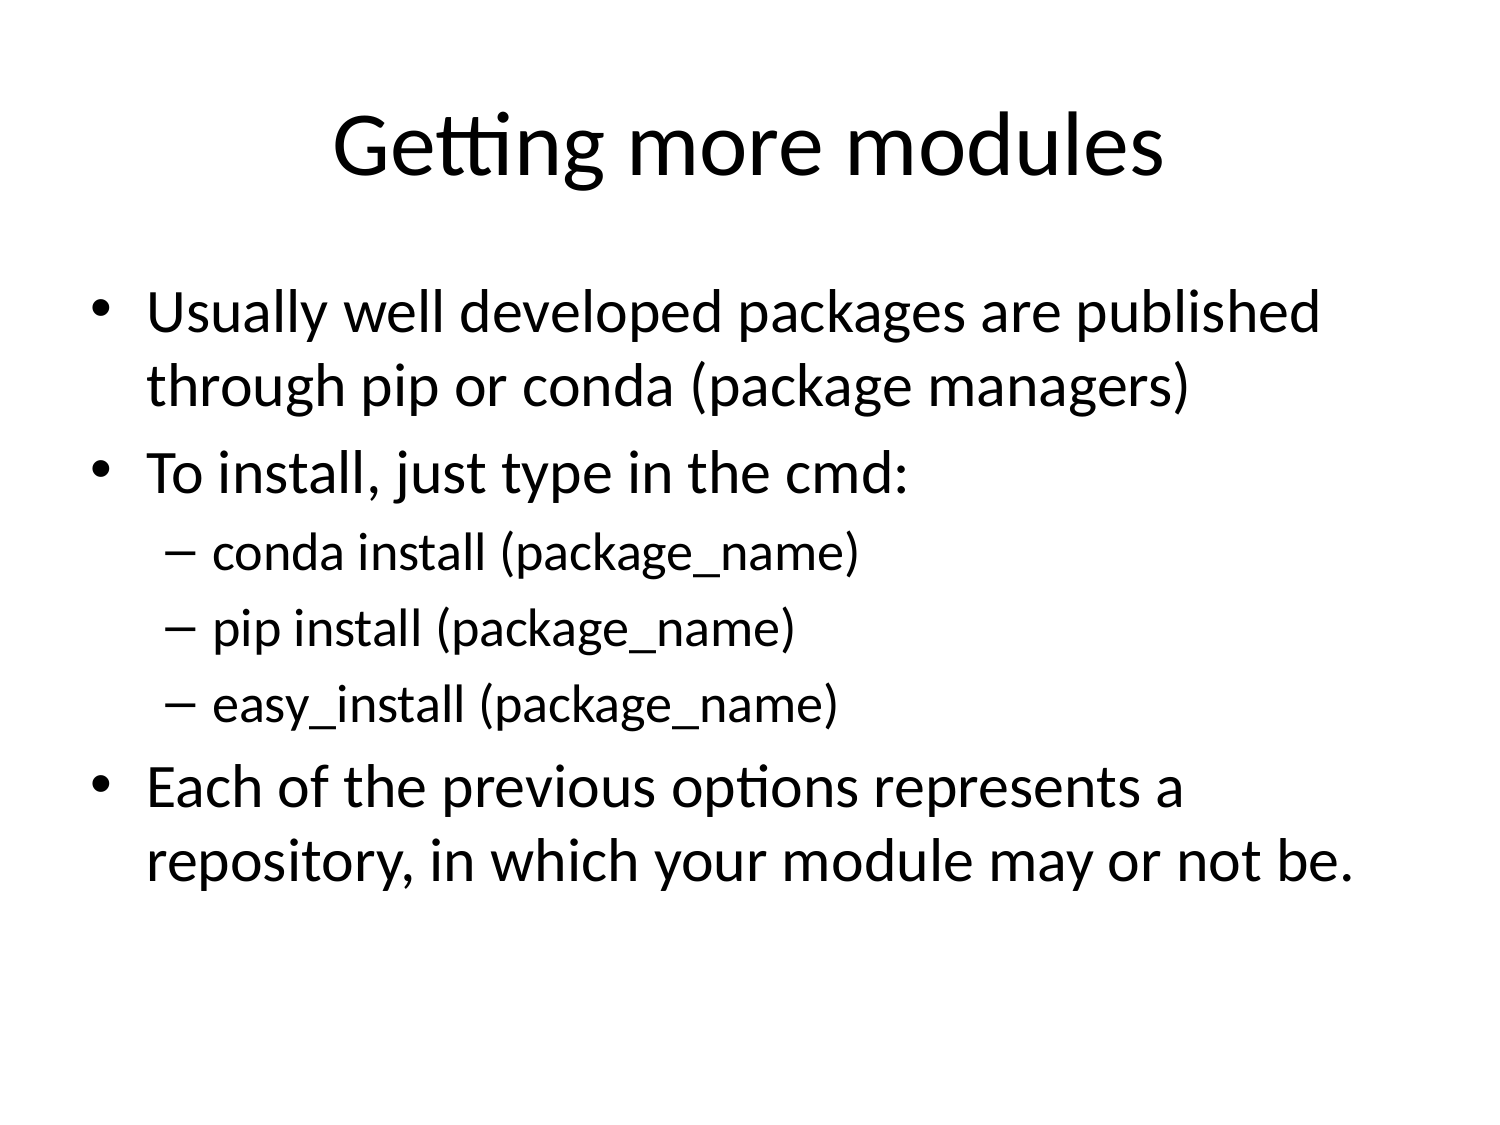

# Getting more modules
Usually well developed packages are published through pip or conda (package managers)
To install, just type in the cmd:
conda install (package_name)
pip install (package_name)
easy_install (package_name)
Each of the previous options represents a repository, in which your module may or not be.